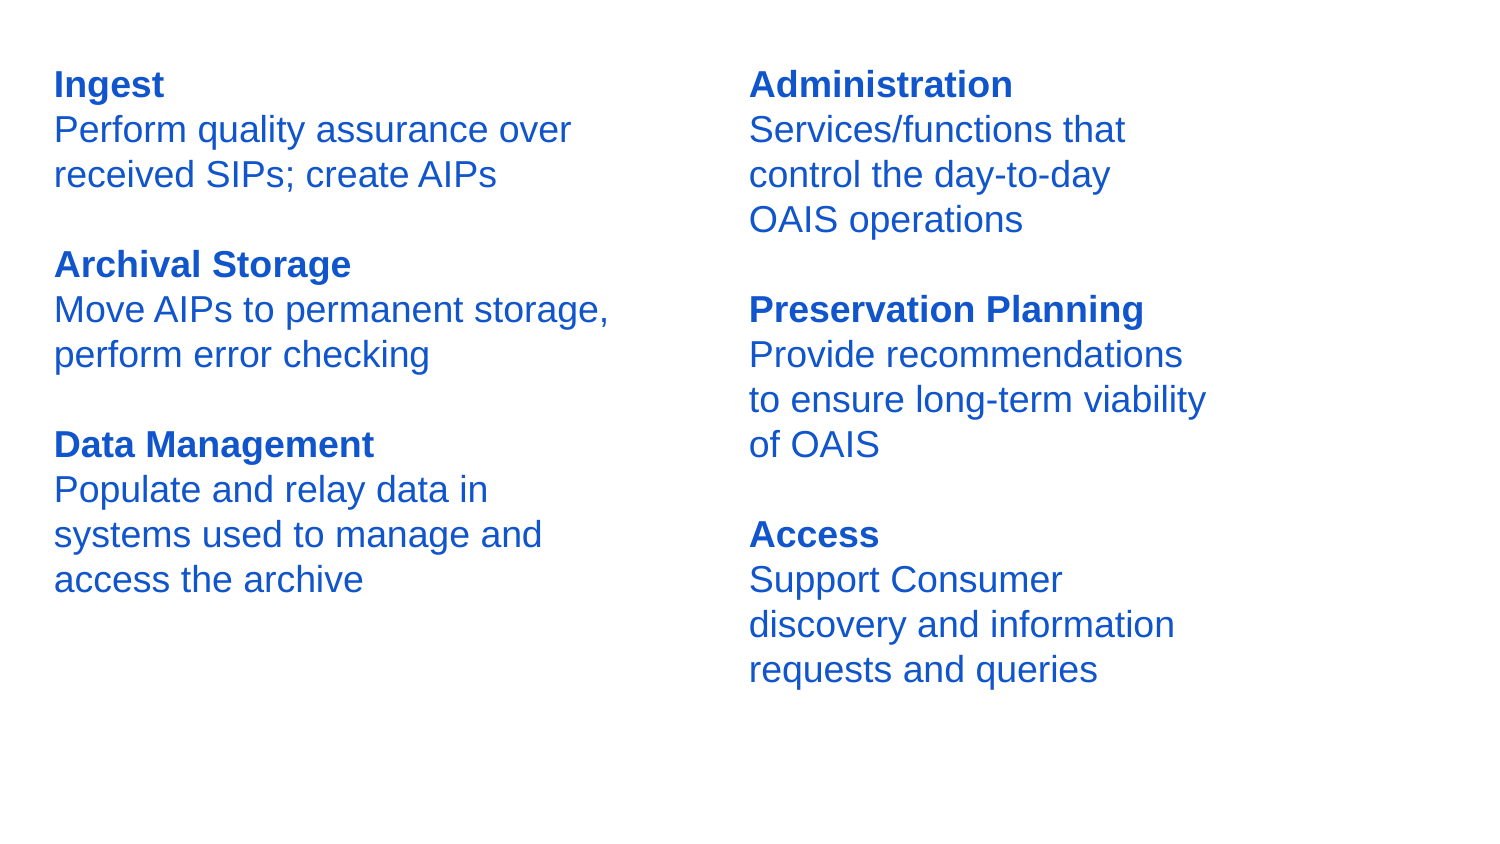

Administration
Services/functions that control the day-to-day OAIS operations

Preservation Planning Provide recommendations to ensure long-term viability of OAIS

Access
Support Consumer discovery and information requests and queries
Ingest
Perform quality assurance over received SIPs; create AIPs

Archival Storage
Move AIPs to permanent storage, perform error checking

Data Management
Populate and relay data in systems used to manage and access the archive